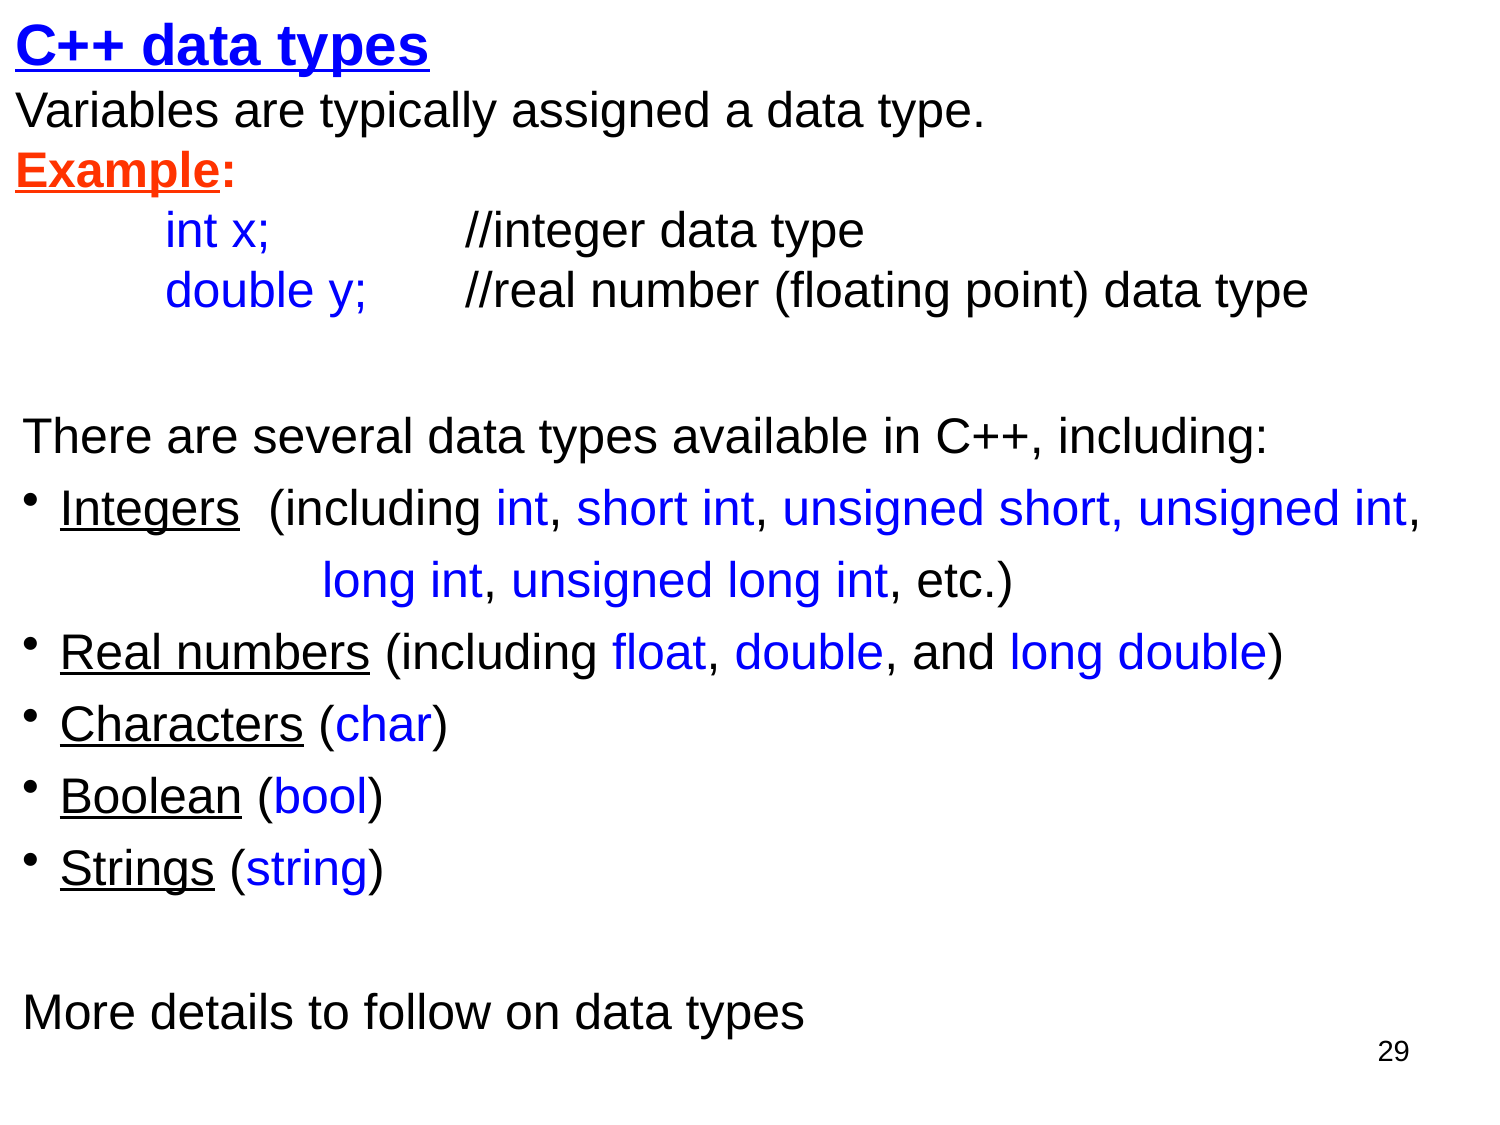

# C++ data types Variables are typically assigned a data type. Example: int x;		//integer data type double y;	//real number (floating point) data type
There are several data types available in C++, including:
Integers  (including int, short int, unsigned short, unsigned int,
		long int, unsigned long int, etc.)
Real numbers (including float, double, and long double)
Characters (char)
Boolean (bool)
Strings (string)

More details to follow on data types
29